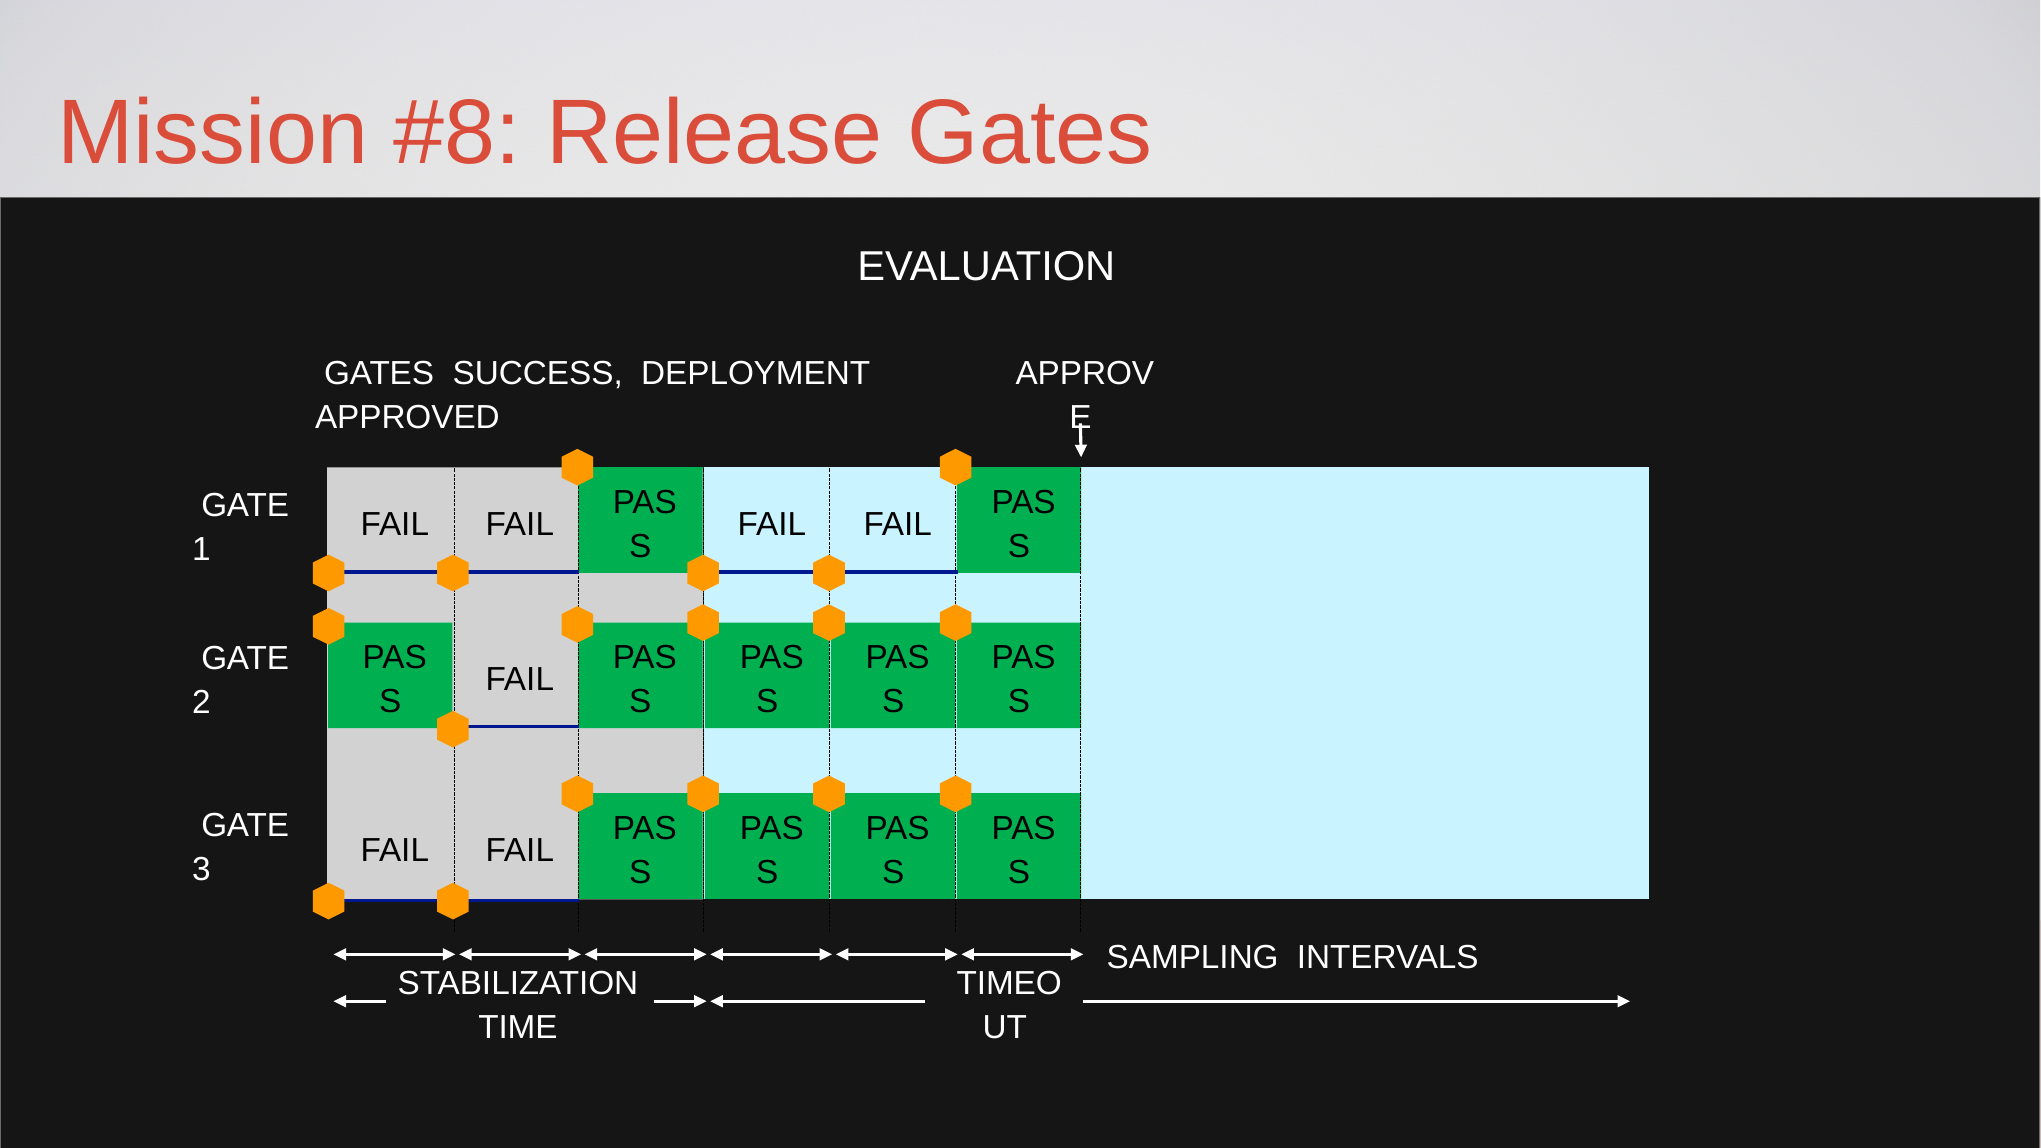

Mission #8: Release Gates

EVALUATION
GATES  SUCCESS,  DEPLOYMENT  APPROVED
APPROVE

FAIL
FAIL
PASS
FAIL
FAIL
PASS
GATE  1

PASS
FAIL
PASS
PASS
PASS
PASS
GATE  2

FAIL
FAIL
PASS
PASS
PASS
PASS
GATE  3

SAMPLING  INTERVALS
STABILIZATION  TIME
TIMEOUT